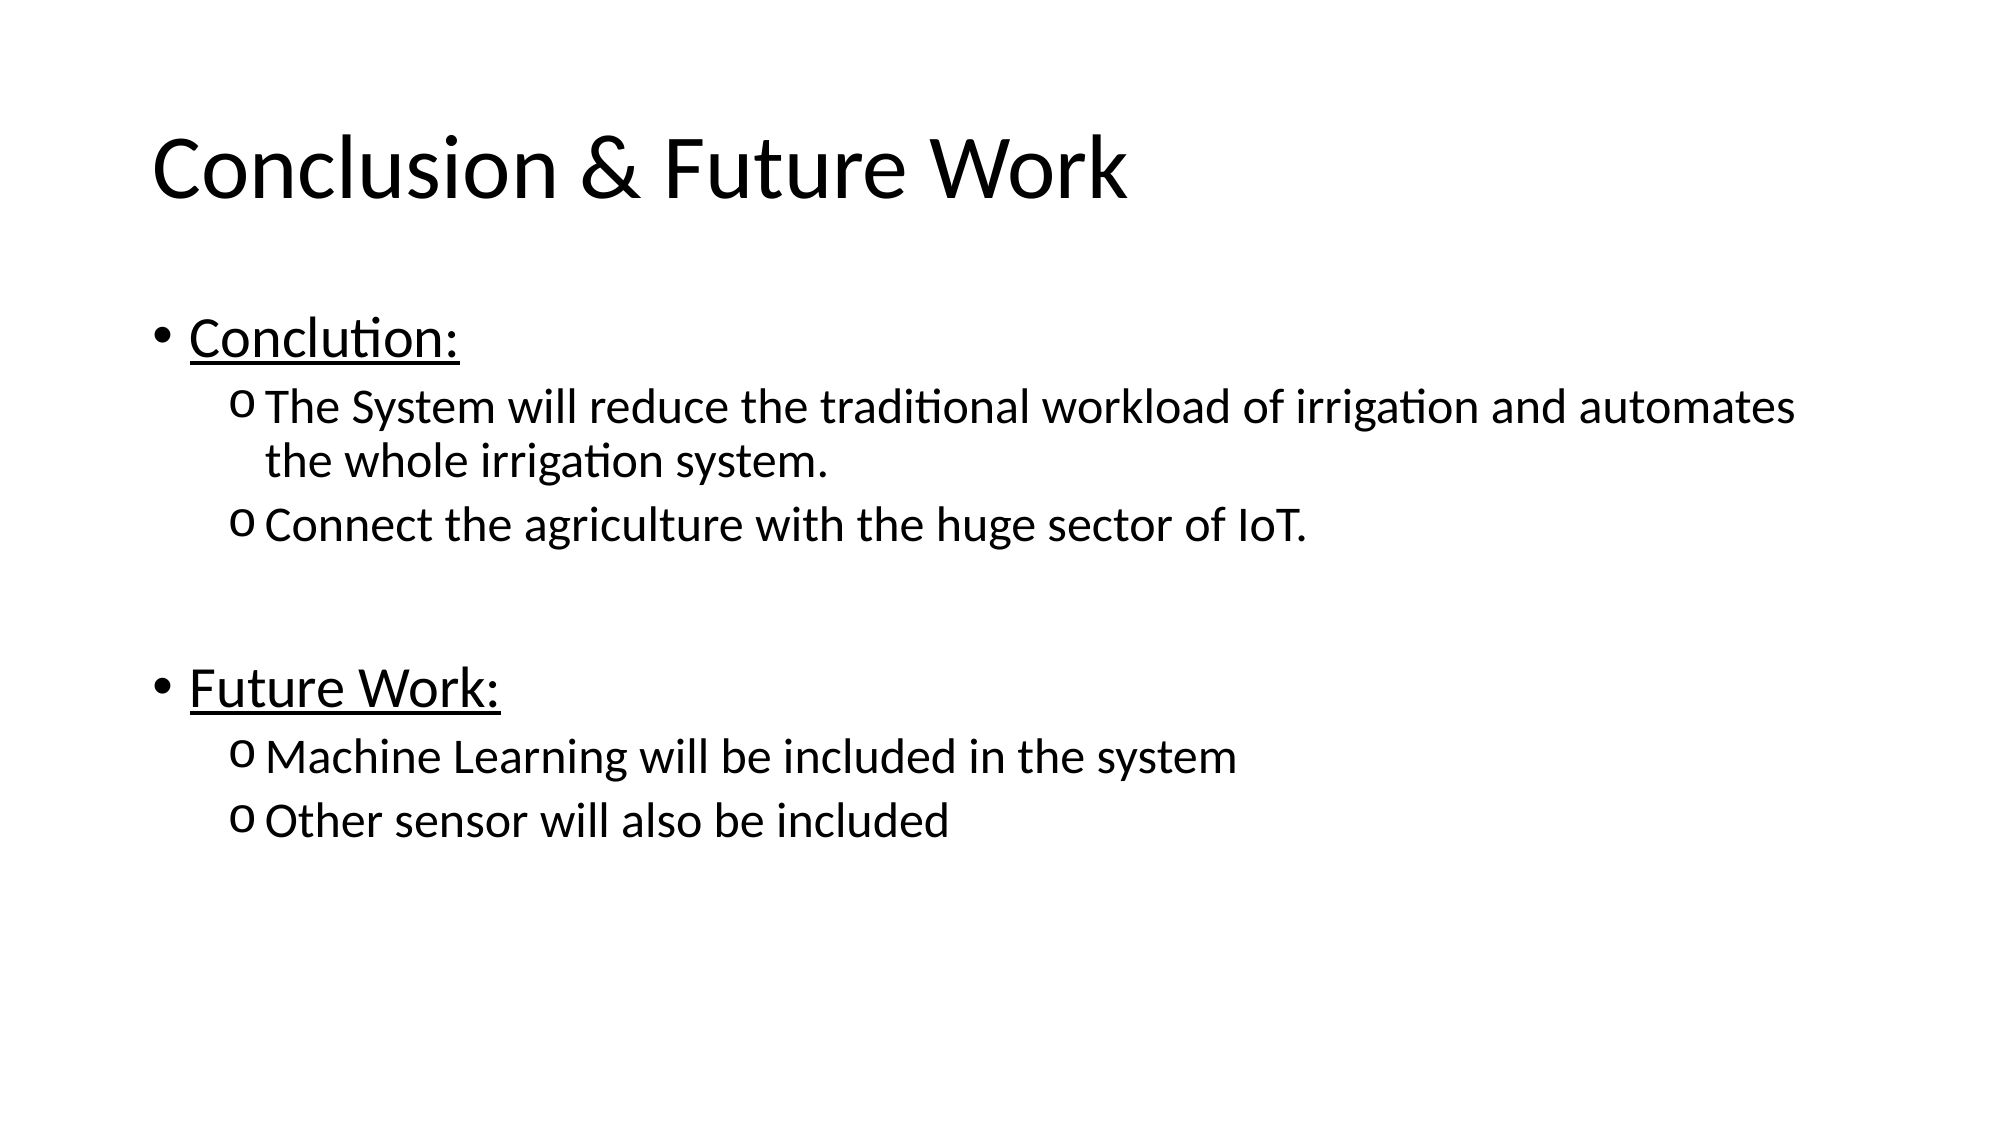

# Conclusion & Future Work
Conclution:
The System will reduce the traditional workload of irrigation and automates the whole irrigation system.
Connect the agriculture with the huge sector of IoT.

Future Work:
Machine Learning will be included in the system
Other sensor will also be included